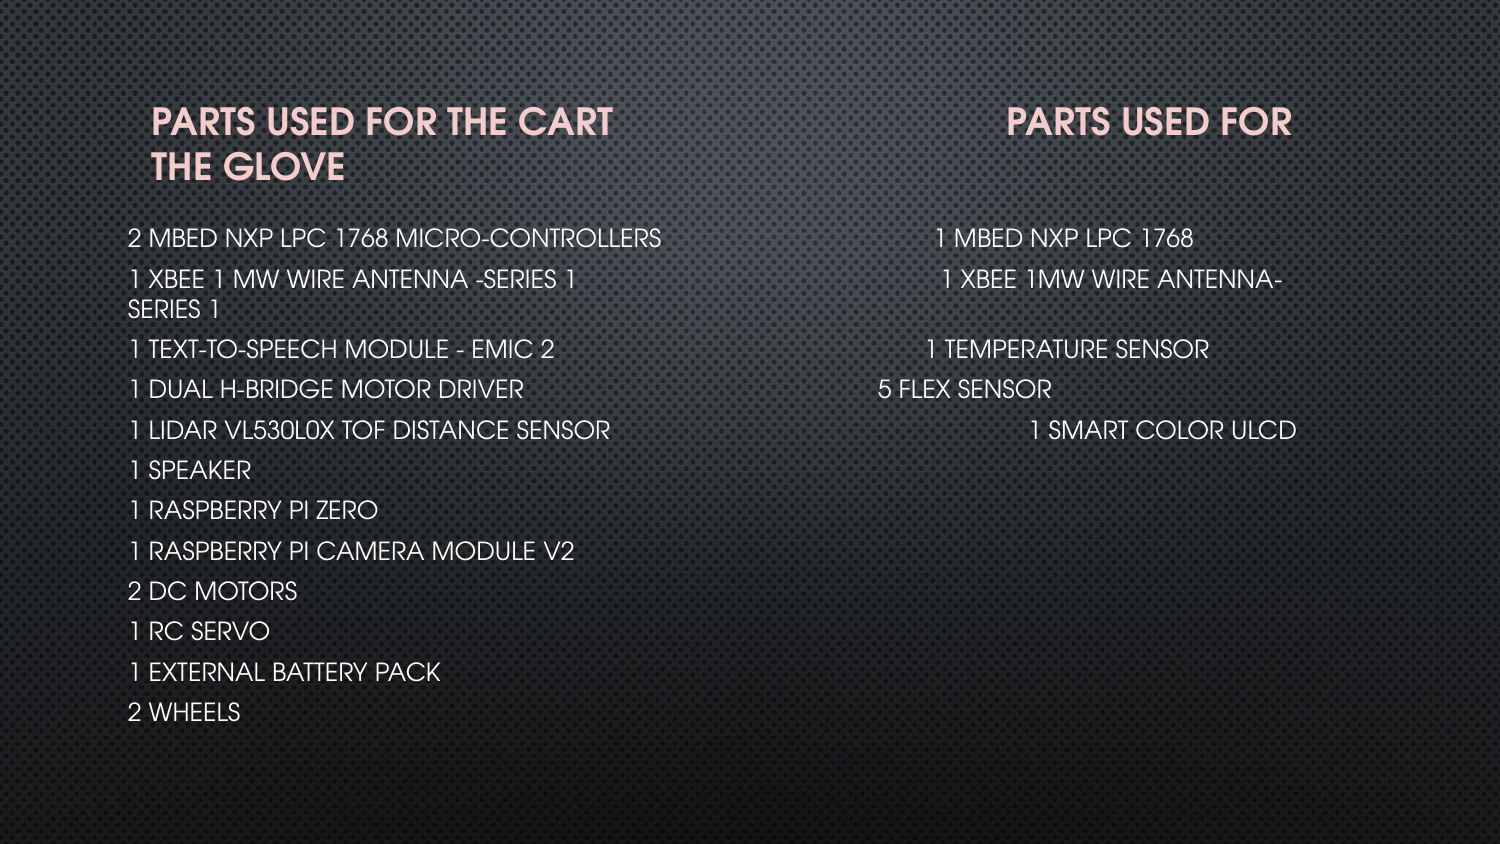

# Parts used for the cart		          Parts used for the Glove

2 mbed NXP LPC 1768 Micro-controllers                                       1 Mbed NXP LPC 1768
1 Xbee 1 mw wire antenna -series 1                                                    1 Xbee 1mw Wire Antenna- series 1
1 Text-to-Speech Module - Emic 2                                                     1 temperature sensor
1 Dual H-Bridge Motor Driver			5 Flex sensor
1 Lidar VL530L0X ToF Distance Sensor			1 smart color uLCD
1 Speaker
1 Raspberry Pi Zero
1 Raspberry Pi Camera Module V2
2 Dc Motors
1 RC Servo
1 external Battery pack
2 wheels